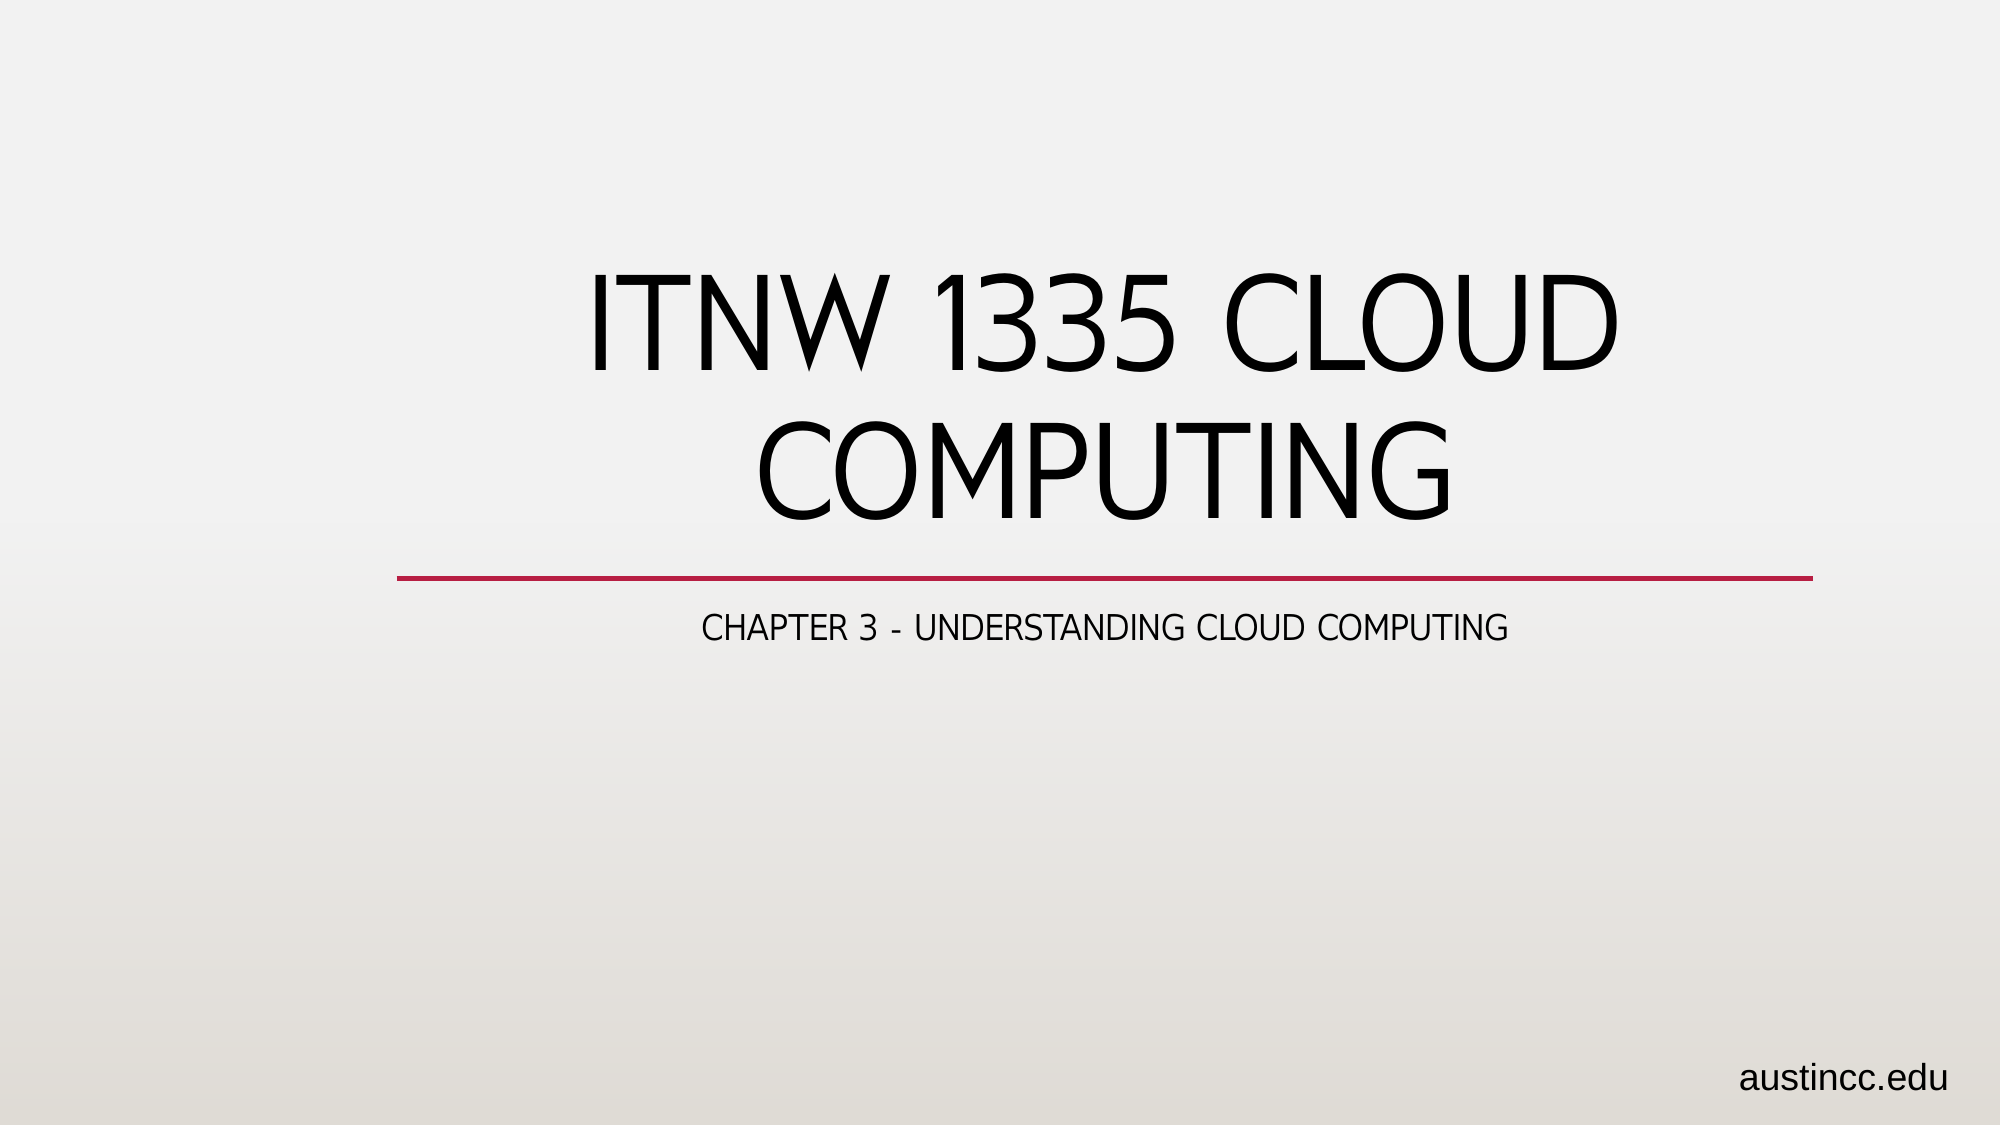

# ITNW 1335 Cloud Computing
Chapter 3 - Understanding Cloud Computing